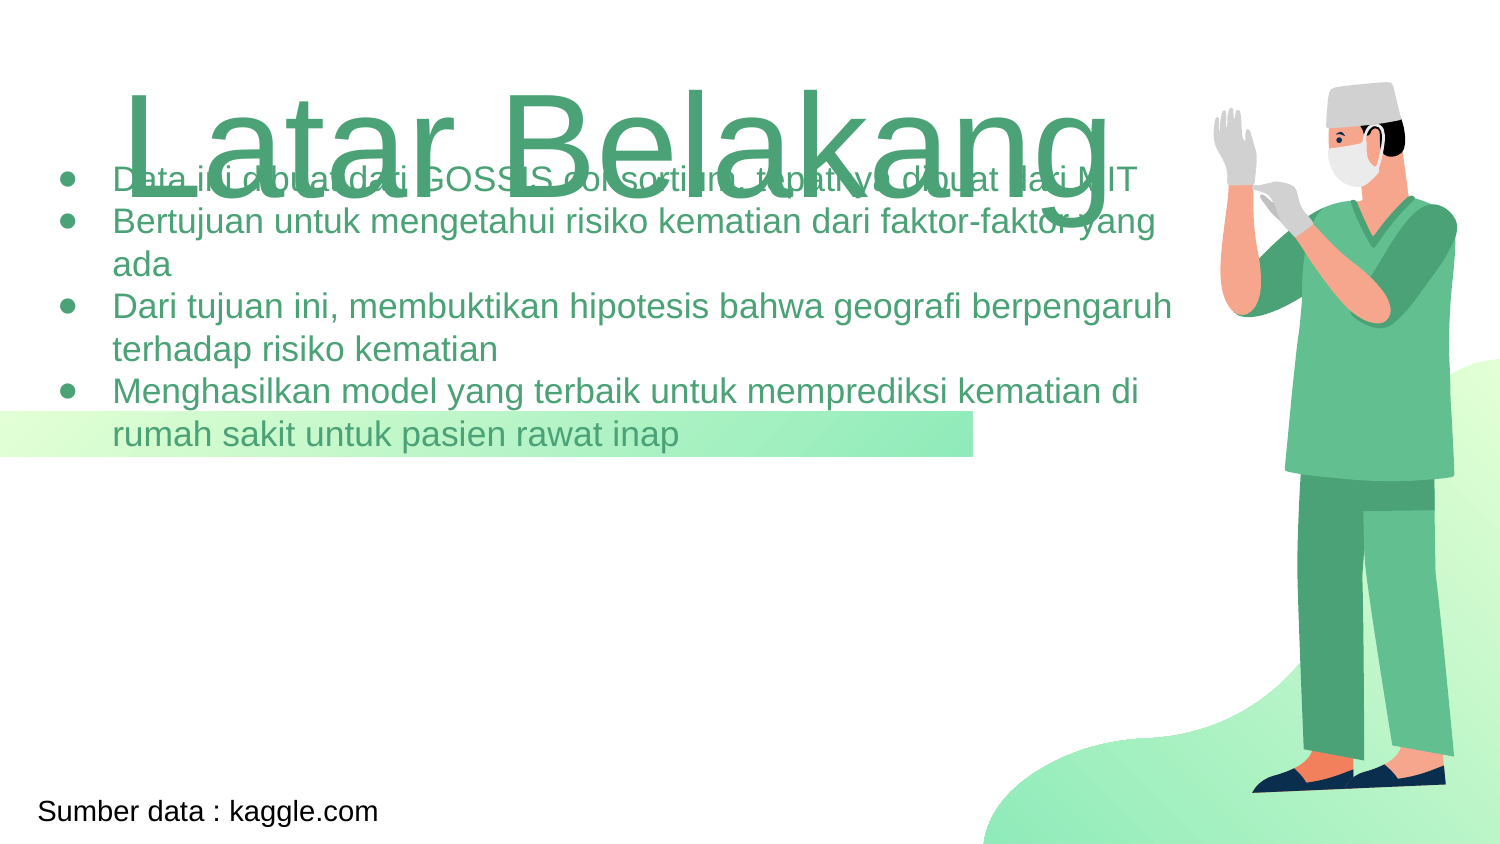

Latar Belakang

Data ini dibuat dari GOSSIS consortium, tepatnya dibuat dari MIT
Bertujuan untuk mengetahui risiko kematian dari faktor-faktor yang ada
Dari tujuan ini, membuktikan hipotesis bahwa geografi berpengaruh terhadap risiko kematian
Menghasilkan model yang terbaik untuk memprediksi kematian di rumah sakit untuk pasien rawat inap
Sumber data : kaggle.com